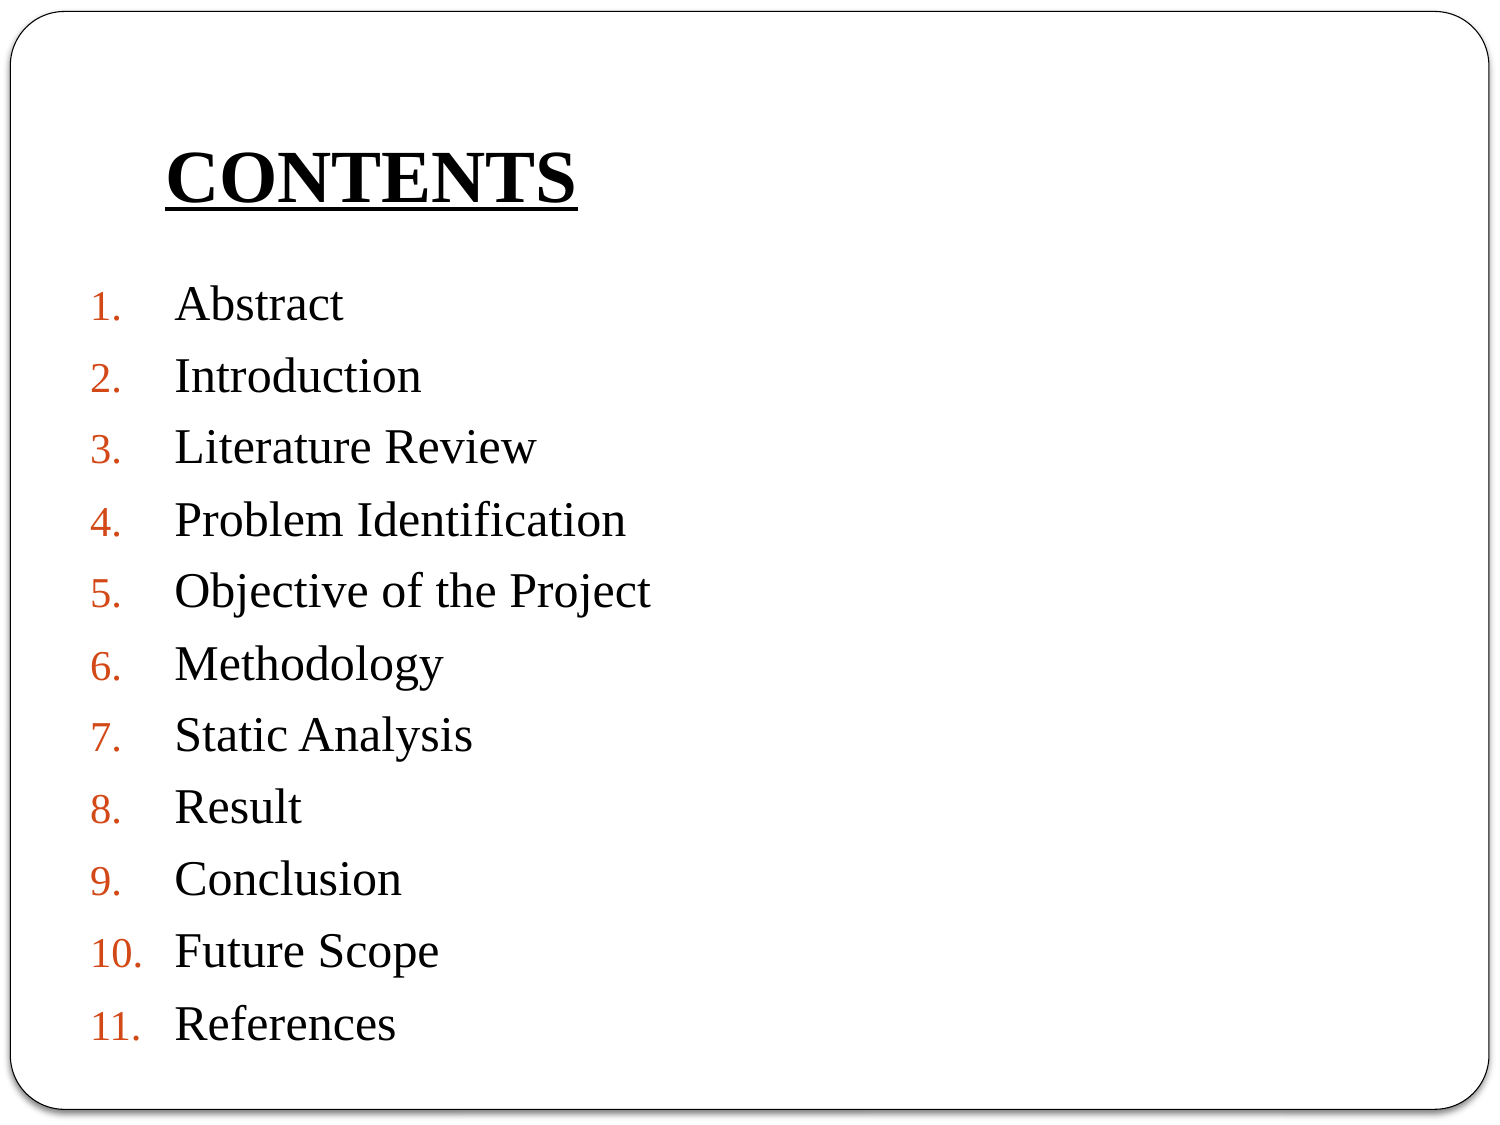

# CONTENTS
Abstract
Introduction
Literature Review
Problem Identification
Objective of the Project
Methodology
Static Analysis
Result
Conclusion
Future Scope
References